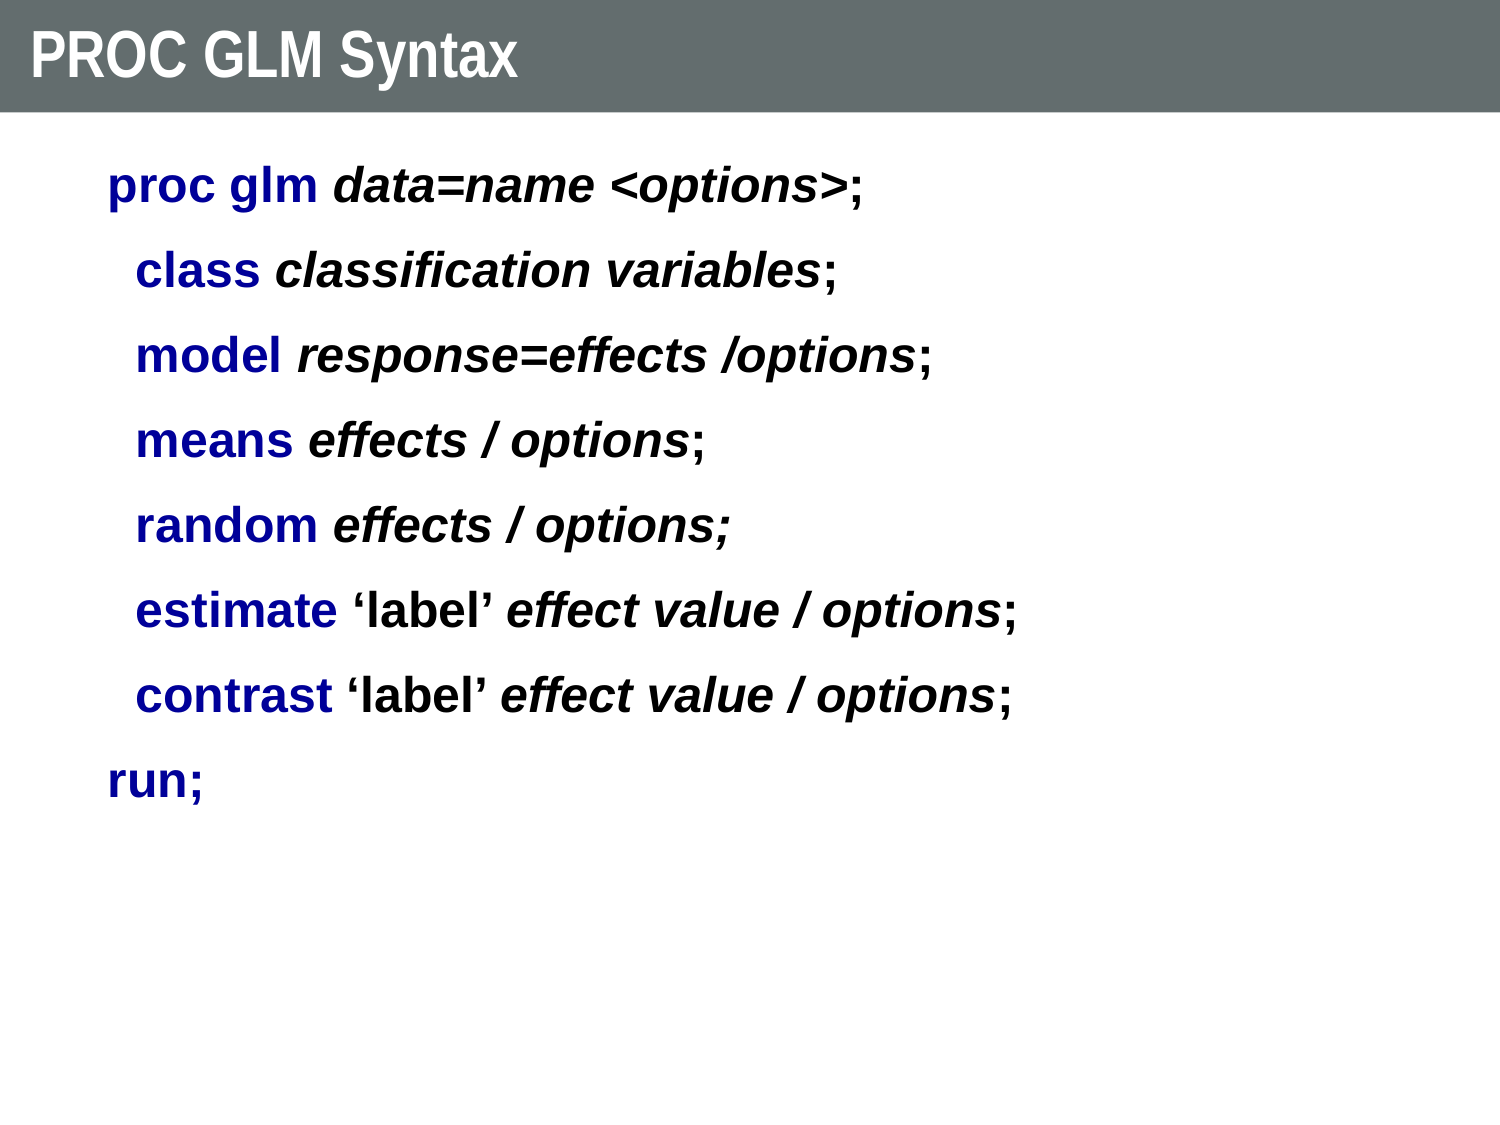

# proc glm Syntax
proc glm data=name <options>;
  class classification variables;
  model response=effects /options;
  means effects / options;
  random effects / options;
  estimate ‘label’ effect value / options;
  contrast ‘label’ effect value / options;
run;